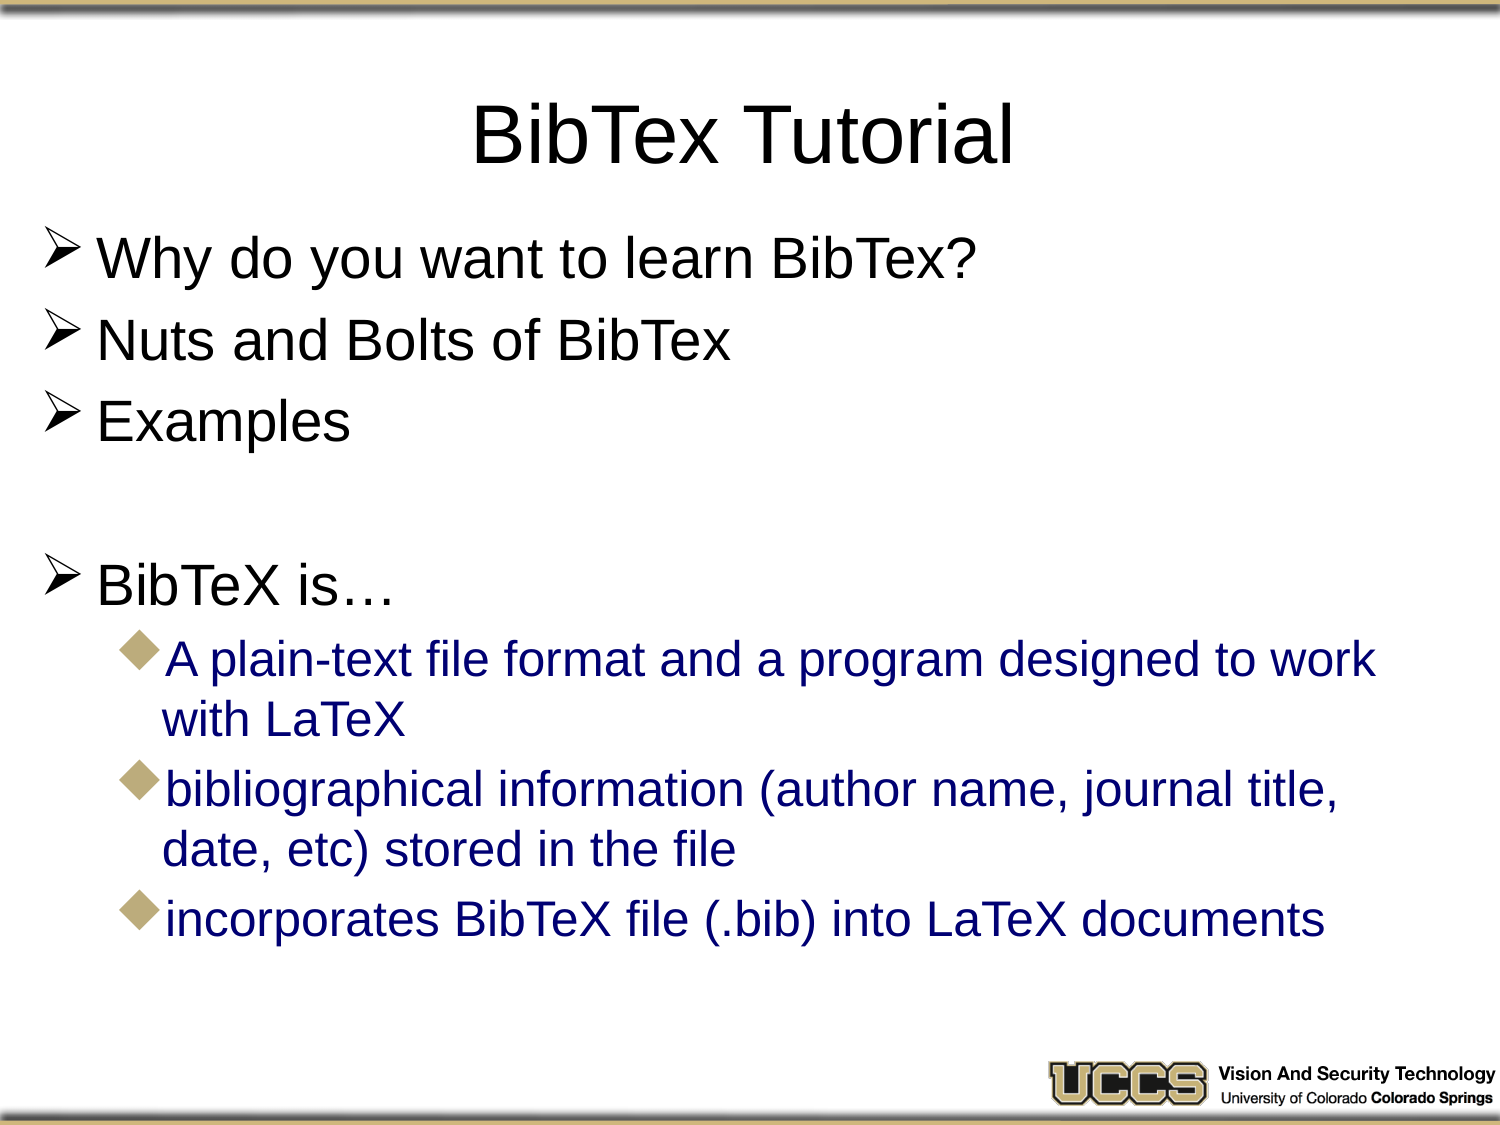

# BibTex Tutorial
Why do you want to learn BibTex?
Nuts and Bolts of BibTex
Examples

BibTeX is…
A plain-text file format and a program designed to work with LaTeX
bibliographical information (author name, journal title, date, etc) stored in the file
incorporates BibTeX file (.bib) into LaTeX documents